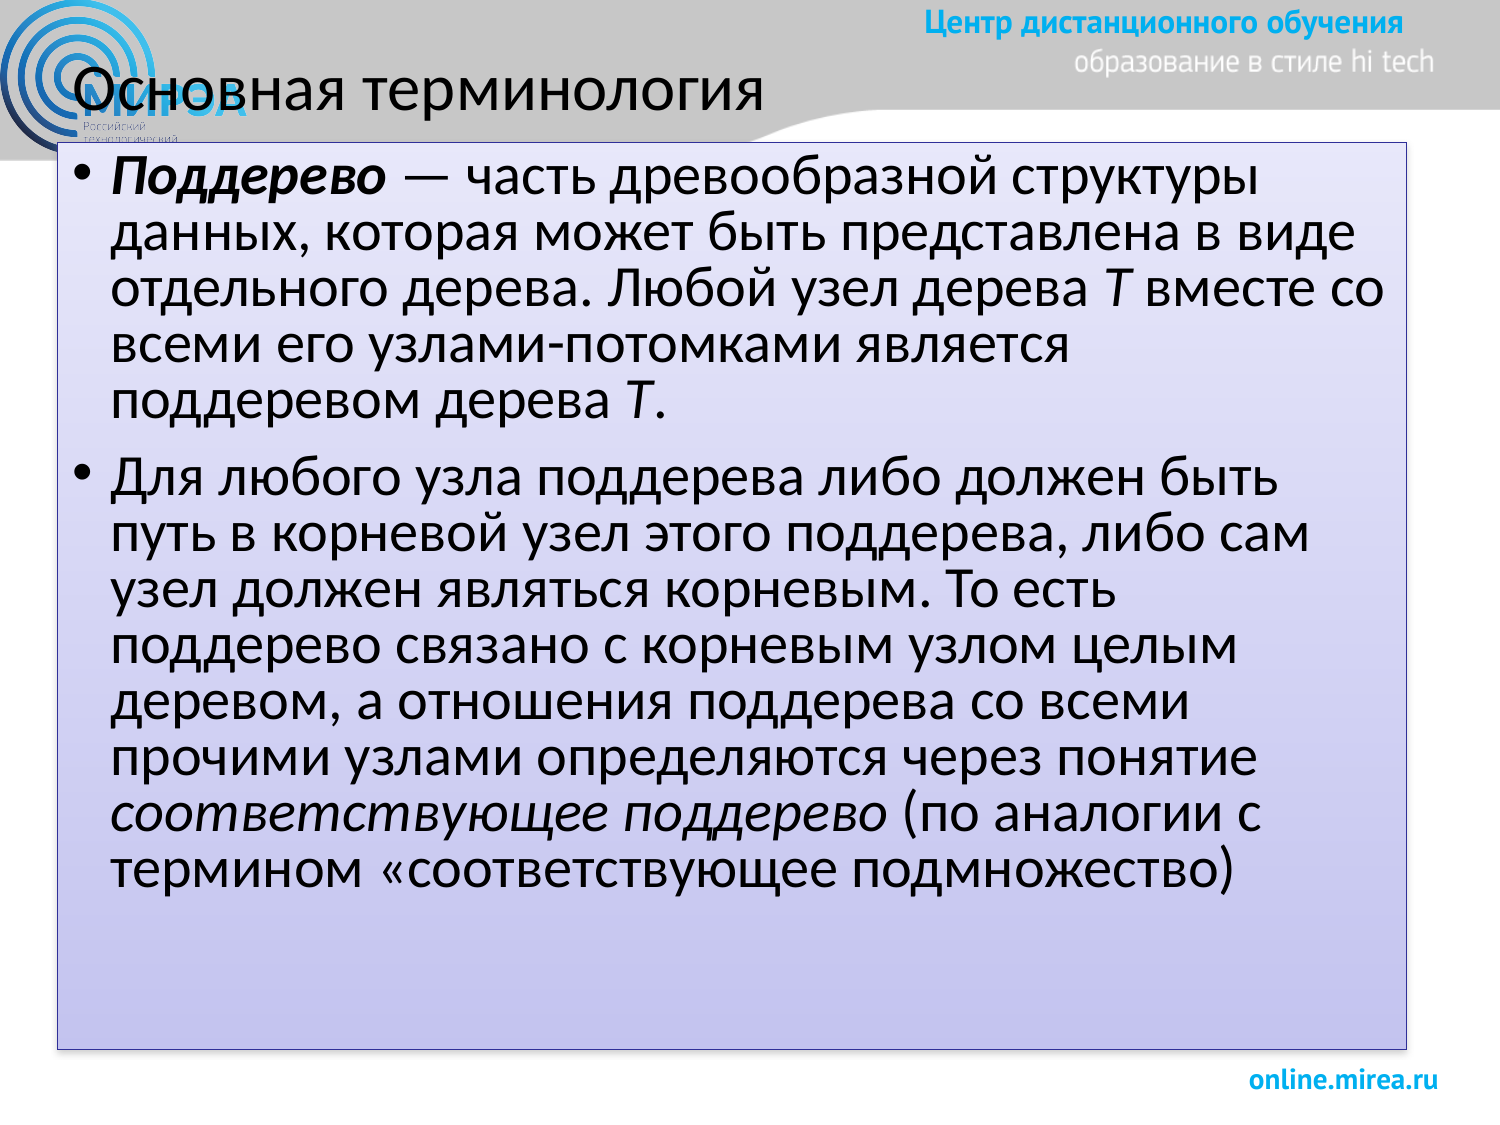

# Основная терминология
Поддерево — часть древообразной структуры данных, которая может быть представлена в виде отдельного дерева. Любой узел дерева T вместе со всеми его узлами-потомками является поддеревом дерева T.
Для любого узла поддерева либо должен быть путь в корневой узел этого поддерева, либо сам узел должен являться корневым. То есть поддерево связано с корневым узлом целым деревом, а отношения поддерева со всеми прочими узлами определяются через понятие соответствующее поддерево (по аналогии с термином «соответствующее подмножество)